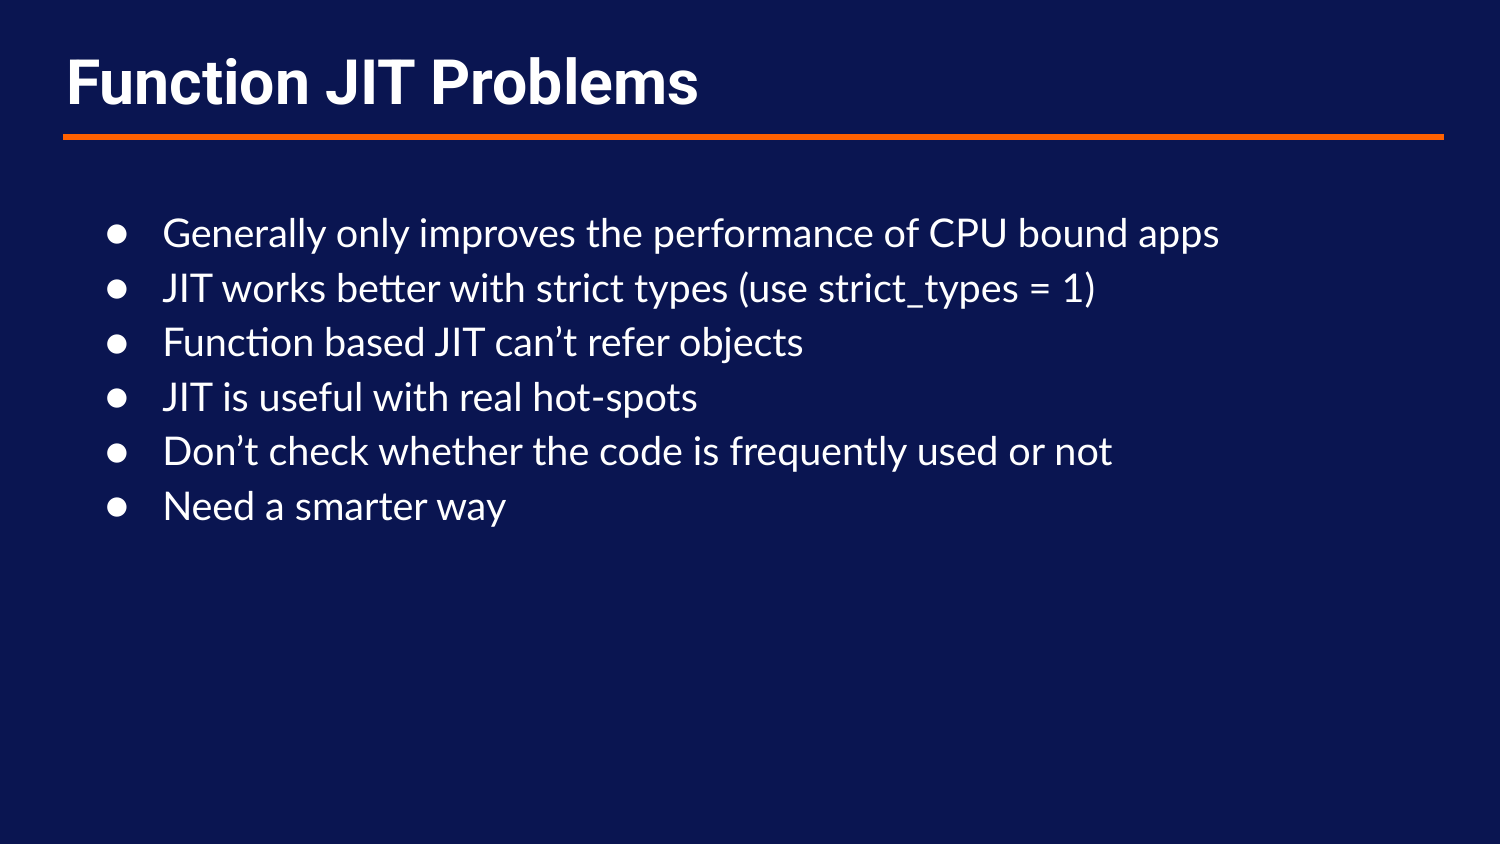

# Function JIT Problems
Generally only improves the performance of CPU bound apps
JIT works better with strict types (use strict_types = 1)
Function based JIT can’t refer objects
JIT is useful with real hot-spots
Don’t check whether the code is frequently used or not
Need a smarter way